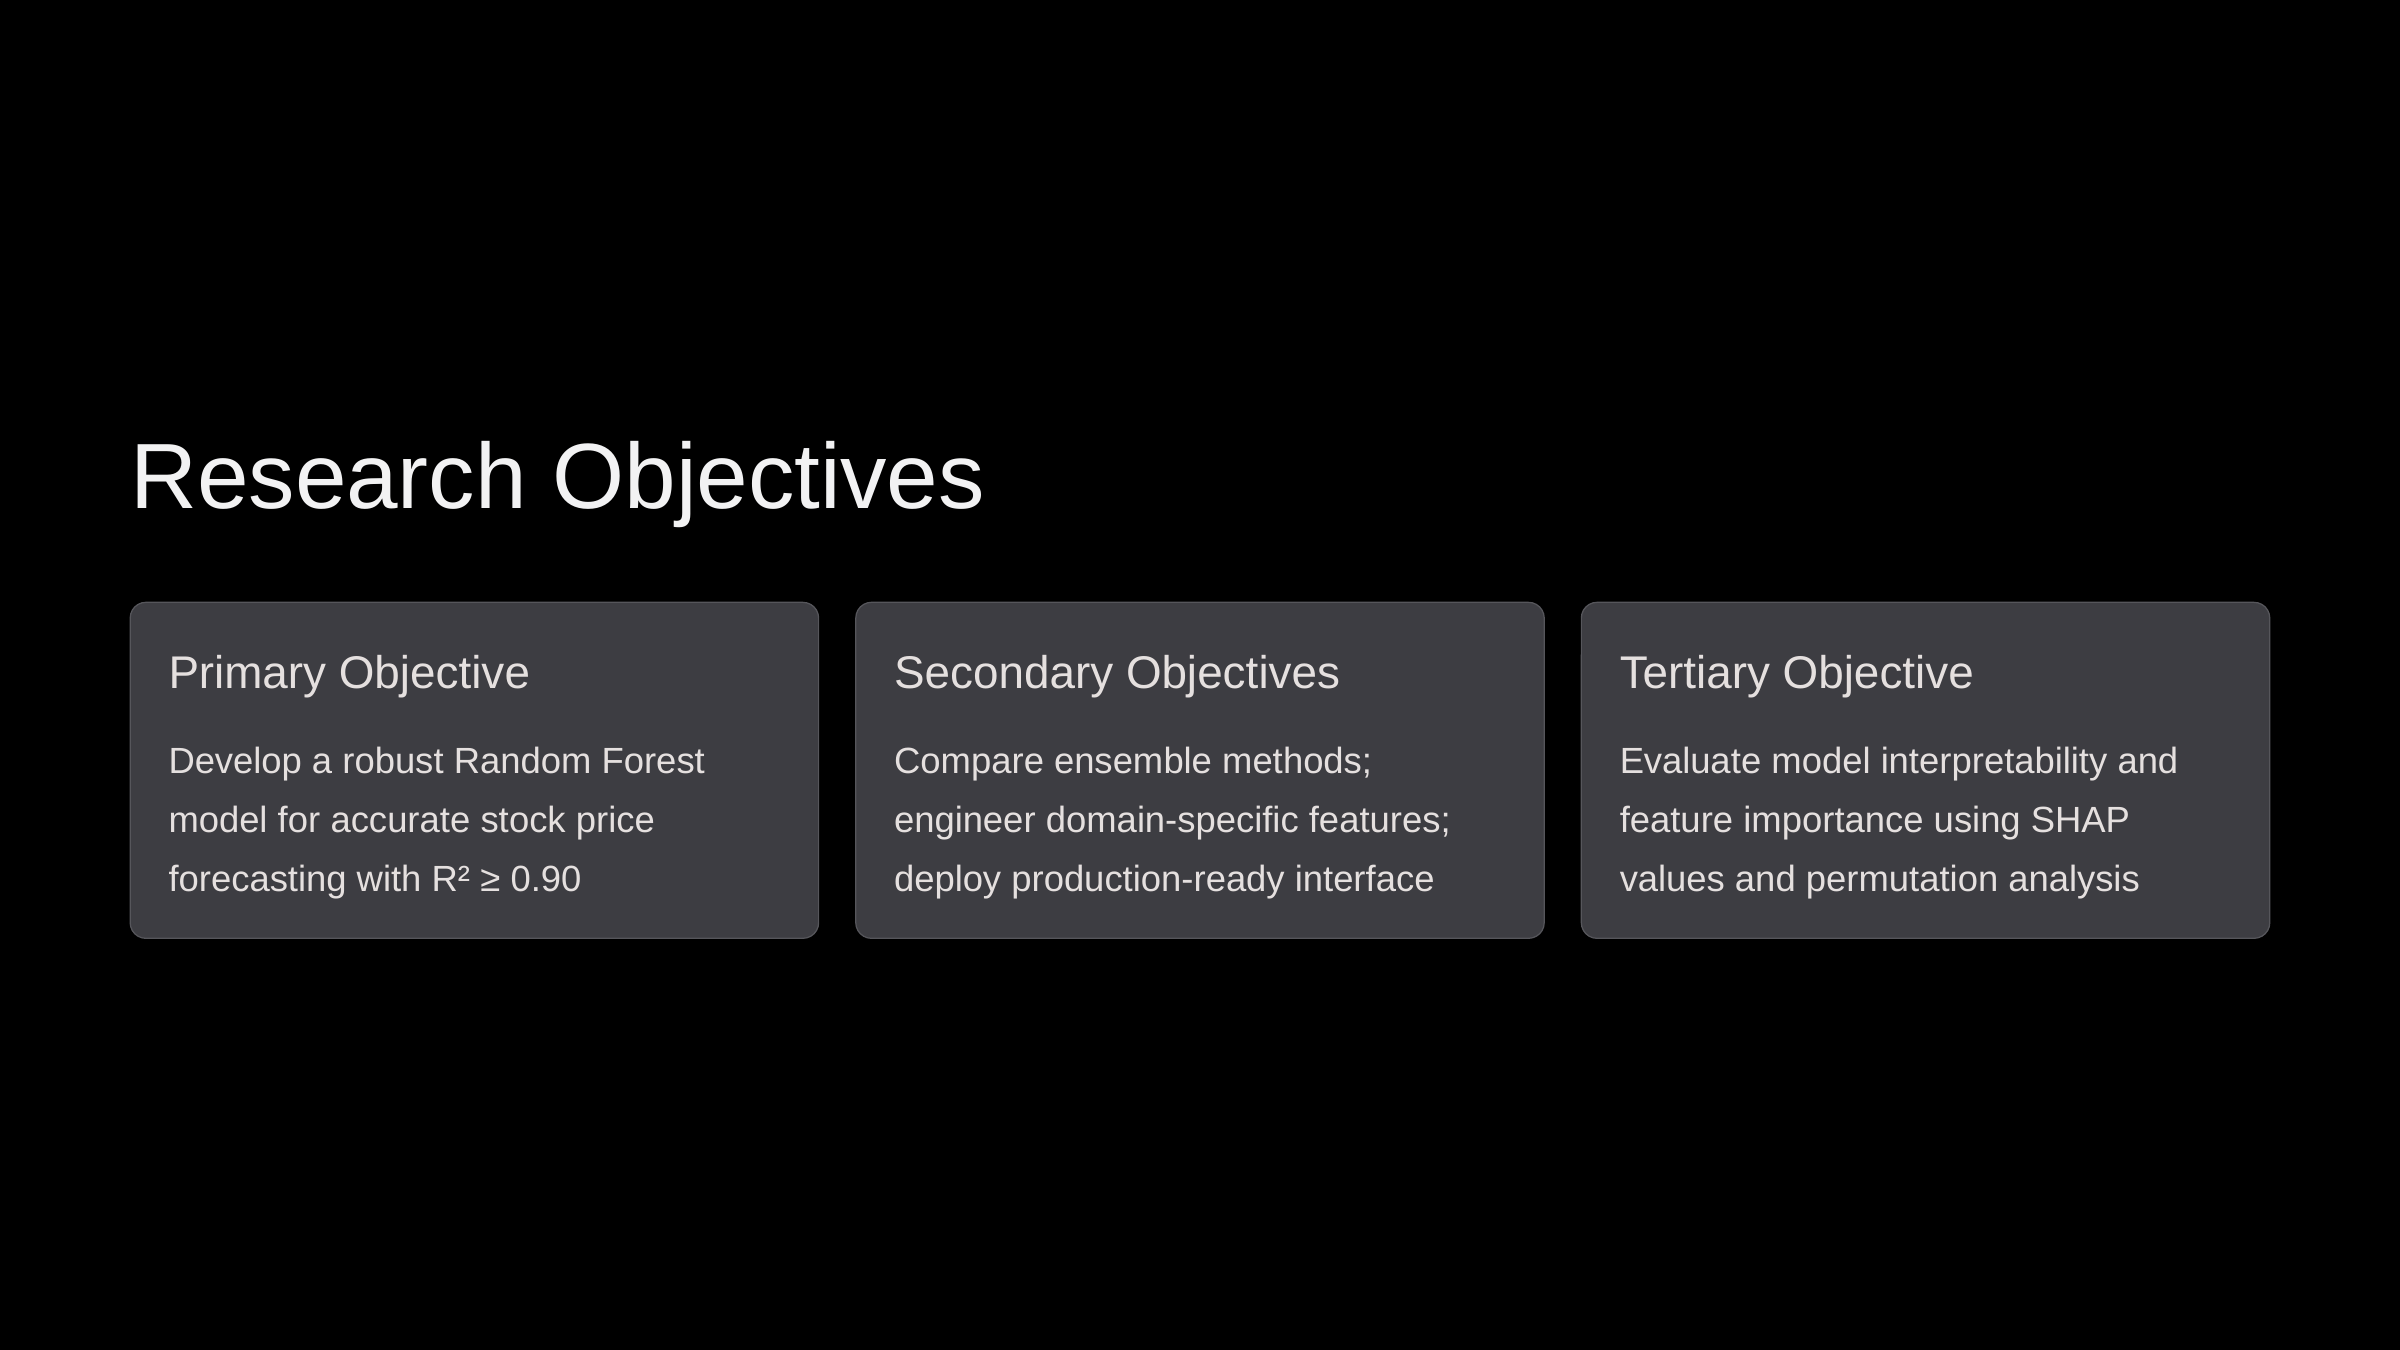

Research Objectives

Primary Objective
Secondary Objectives
Tertiary Objective
Develop a robust Random Forest model for accurate stock price forecasting with R² ≥ 0.90
Compare ensemble methods; engineer domain-specific features; deploy production-ready interface
Evaluate model interpretability and feature importance using SHAP values and permutation analysis